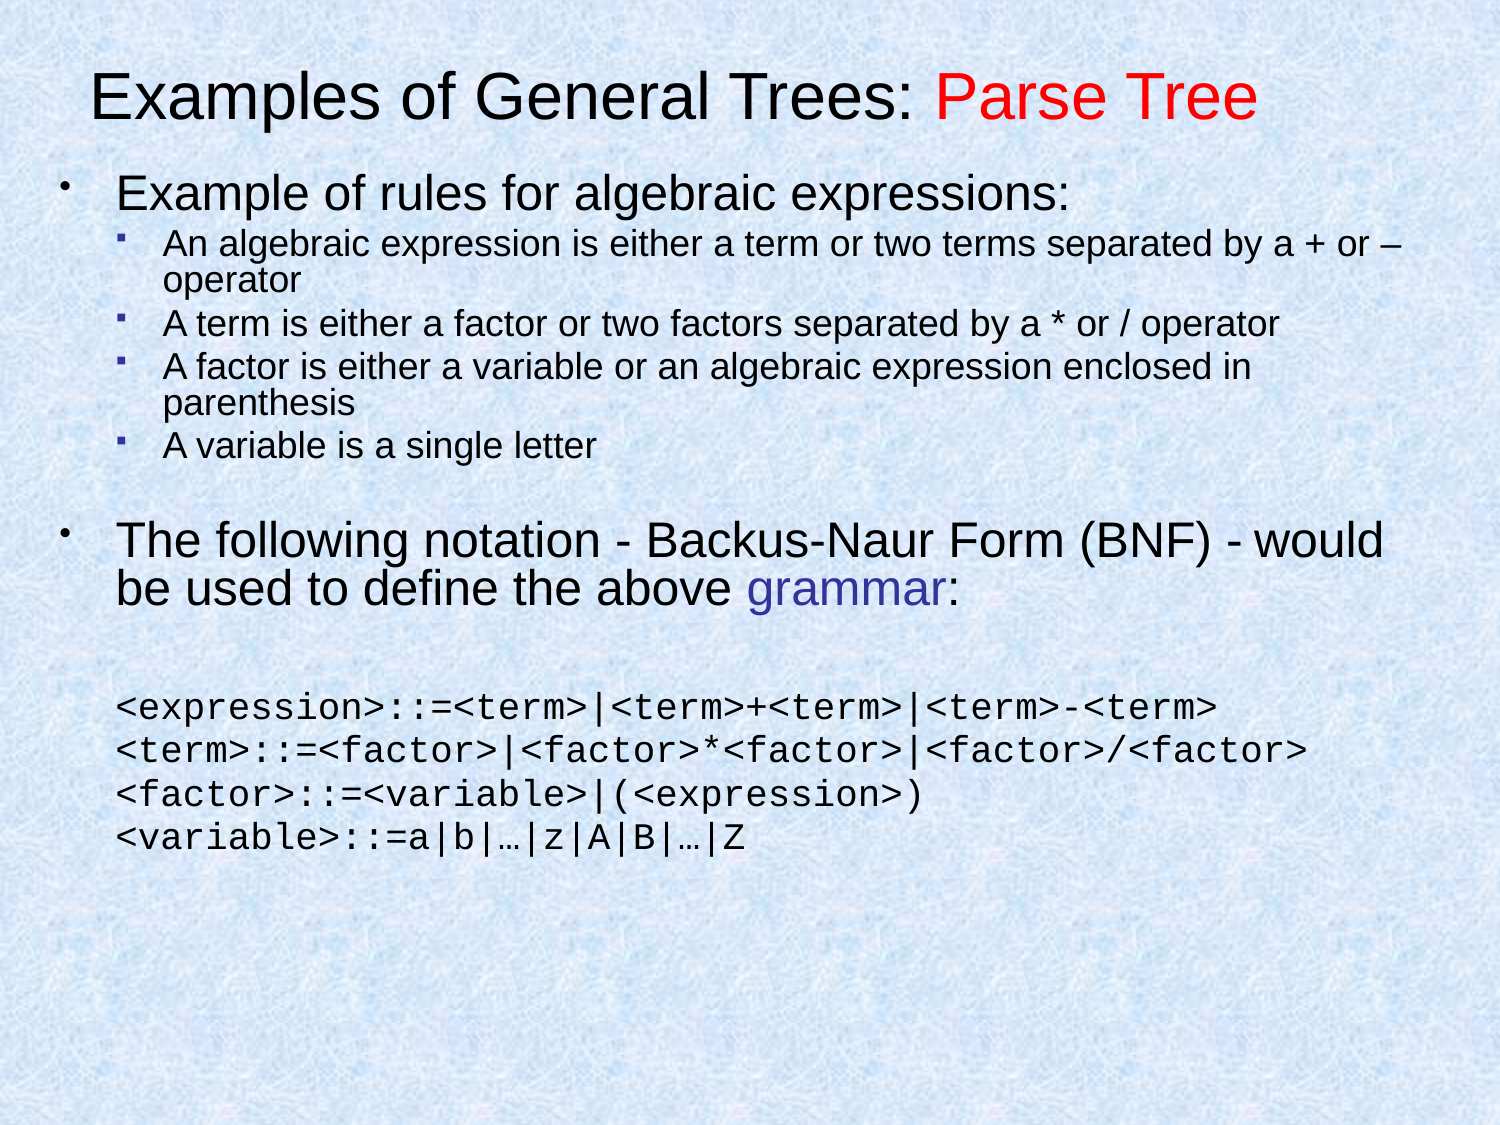

Examples of General Trees: Parse Tree
Example of rules for algebraic expressions:
An algebraic expression is either a term or two terms separated by a + or – operator
A term is either a factor or two factors separated by a * or / operator
A factor is either a variable or an algebraic expression enclosed in parenthesis
A variable is a single letter

The following notation - Backus-Naur Form (BNF) - would be used to define the above grammar:

<expression>::=<term>|<term>+<term>|<term>-<term>
<term>::=<factor>|<factor>*<factor>|<factor>/<factor>
<factor>::=<variable>|(<expression>)
<variable>::=a|b|…|z|A|B|…|Z